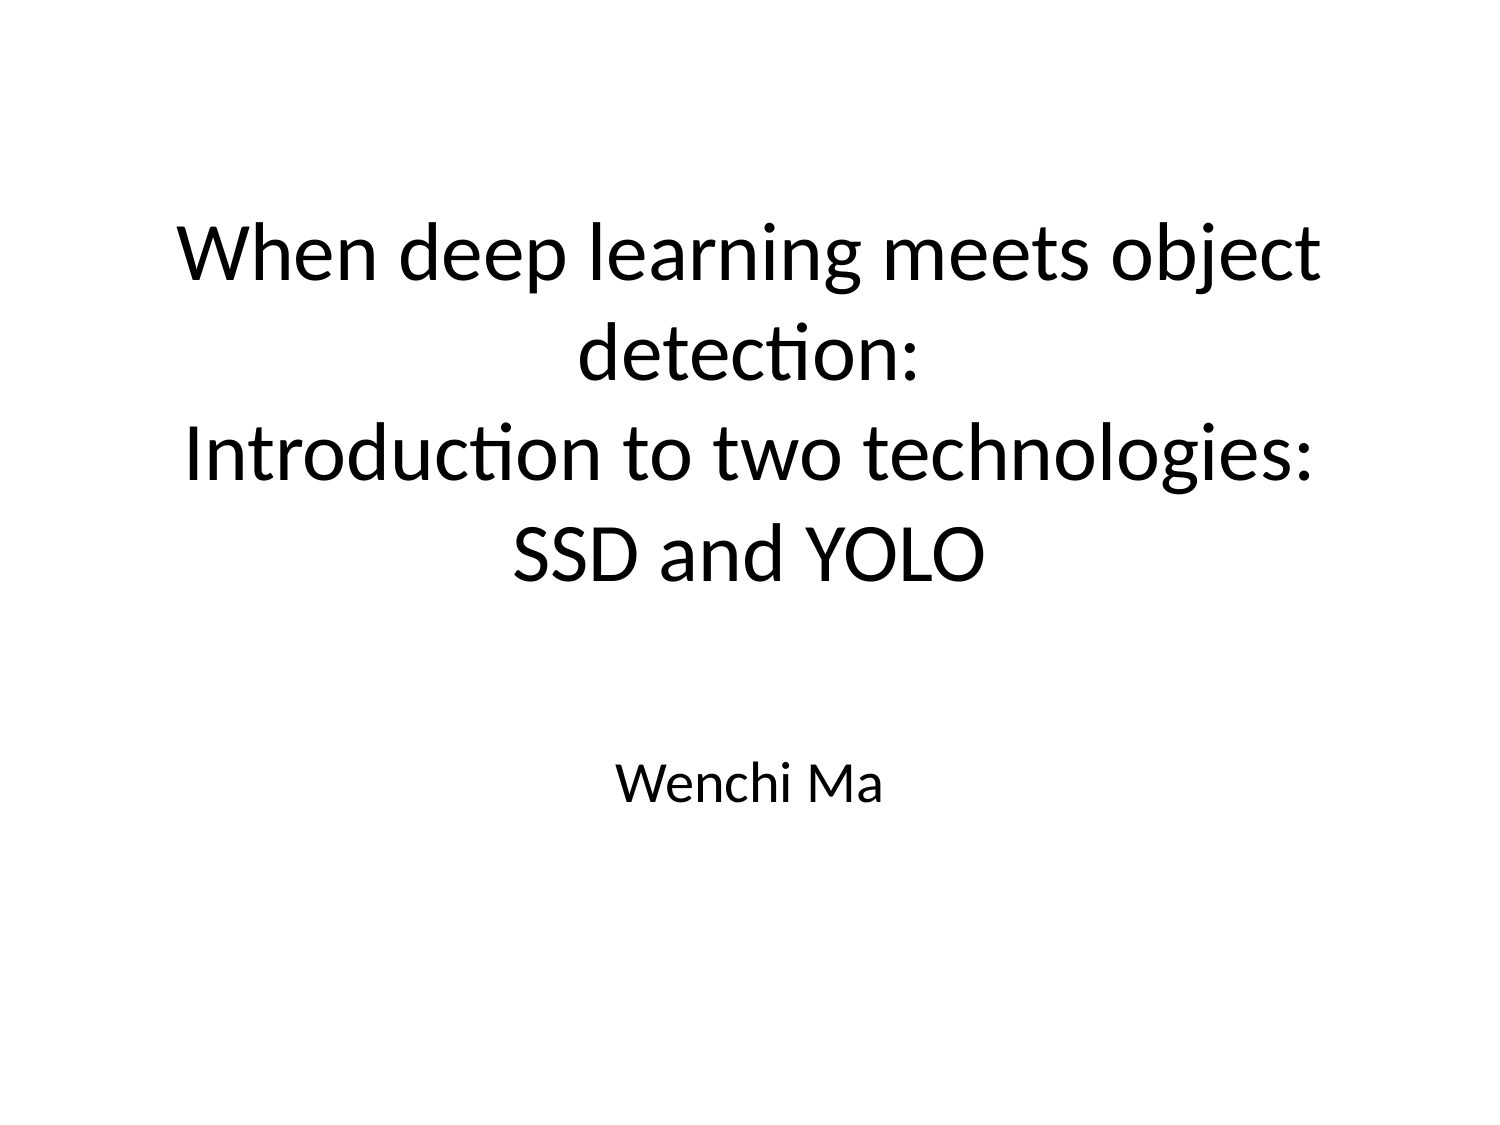

# When deep learning meets object detection: Introduction to two technologies: SSD and YOLO
Wenchi Ma